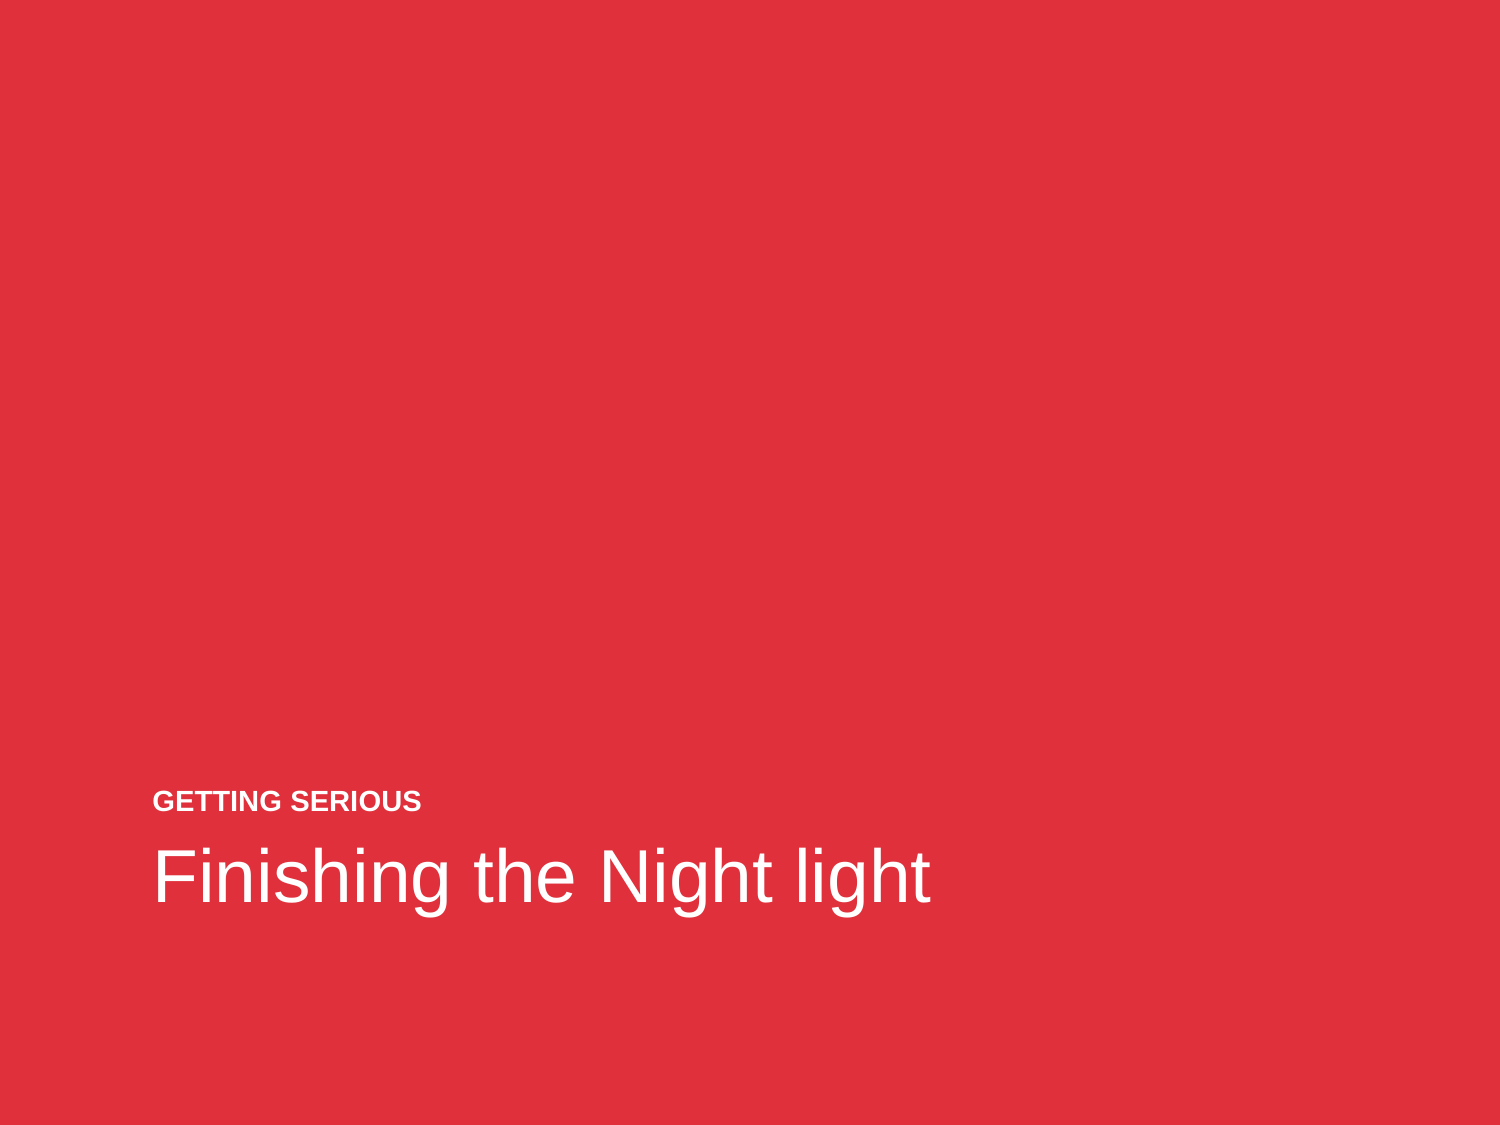

GETTING SERIOUS
# Finishing the Night light